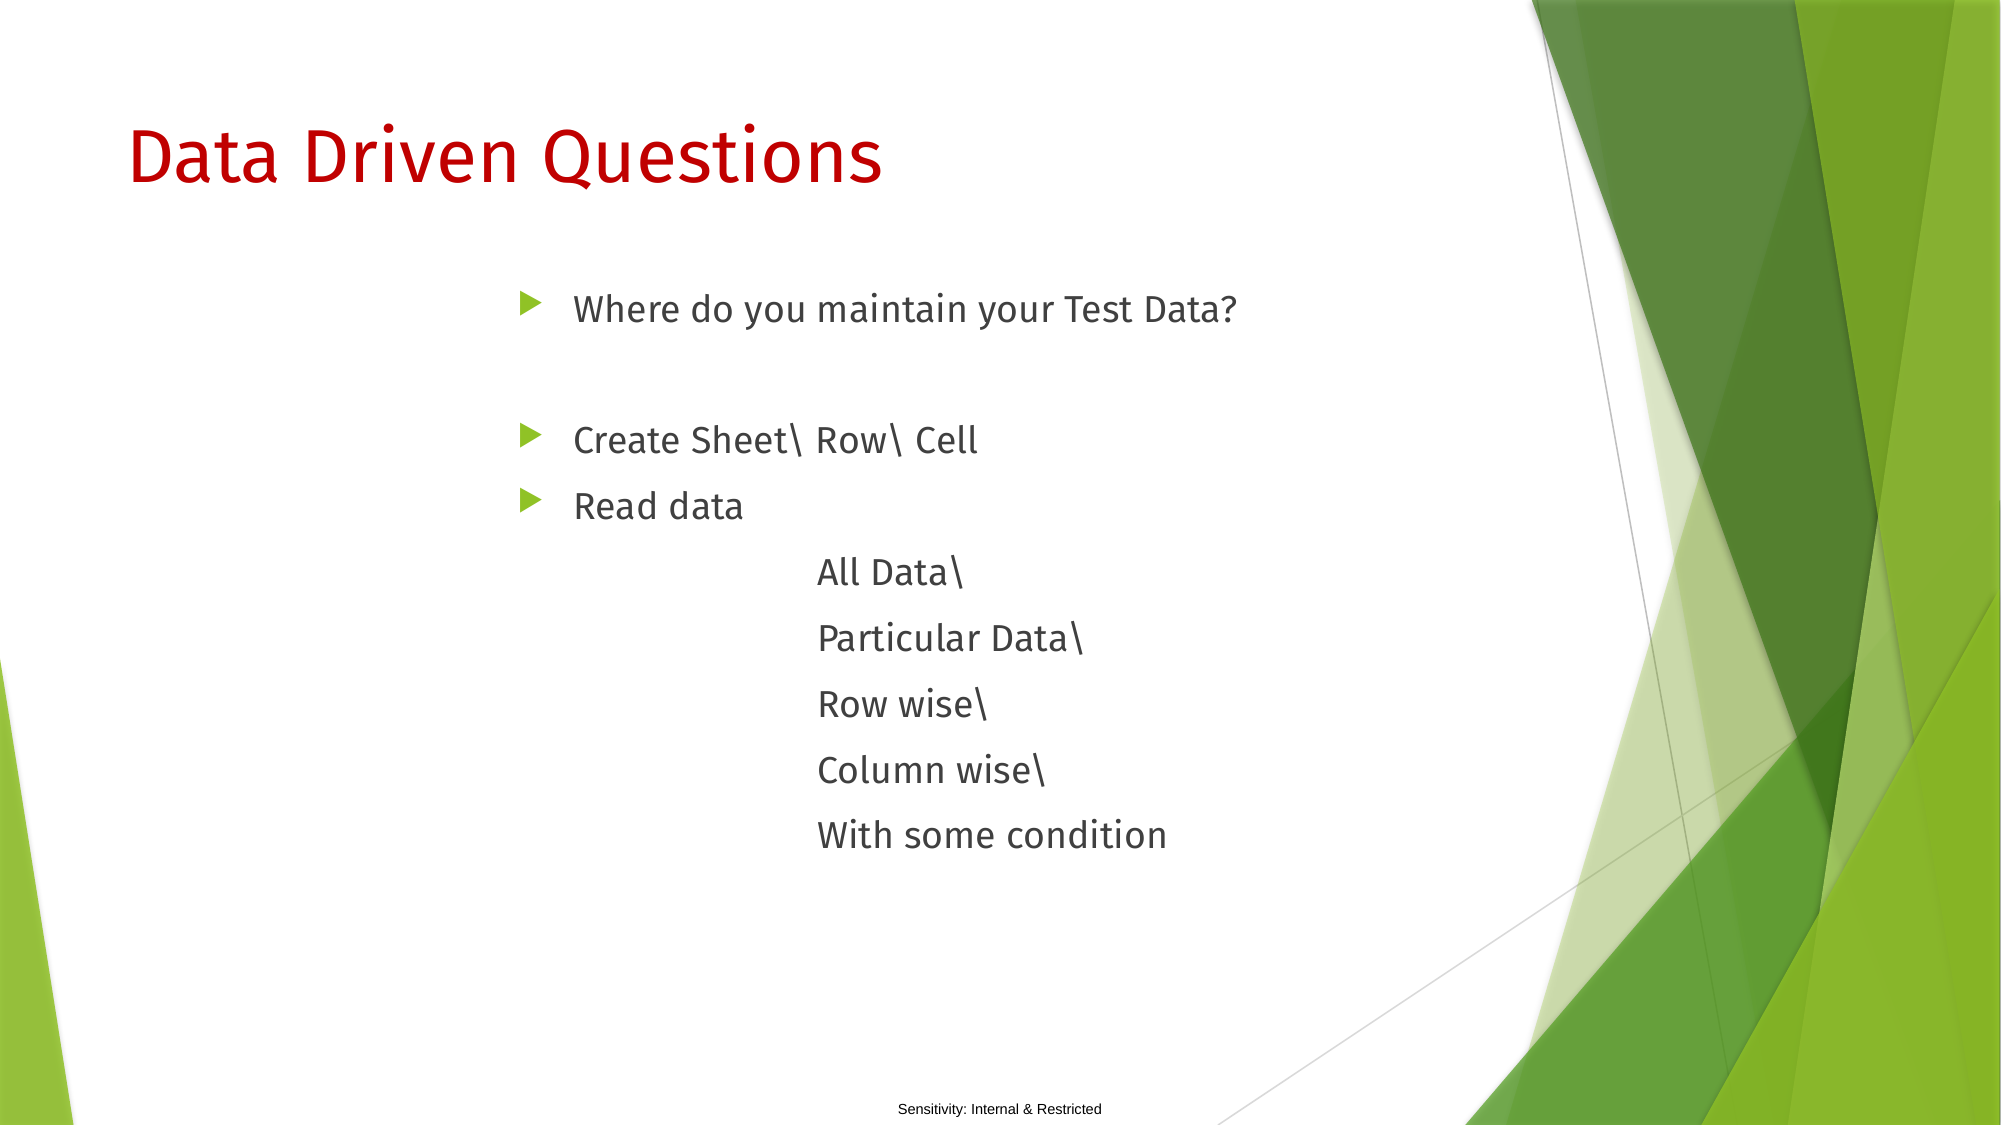

# Data Driven Questions
Where do you maintain your Test Data?

Create Sheet\ Row\ Cell
Read data
		All Data\
		Particular Data\
		Row wise\
		Column wise\
		With some condition